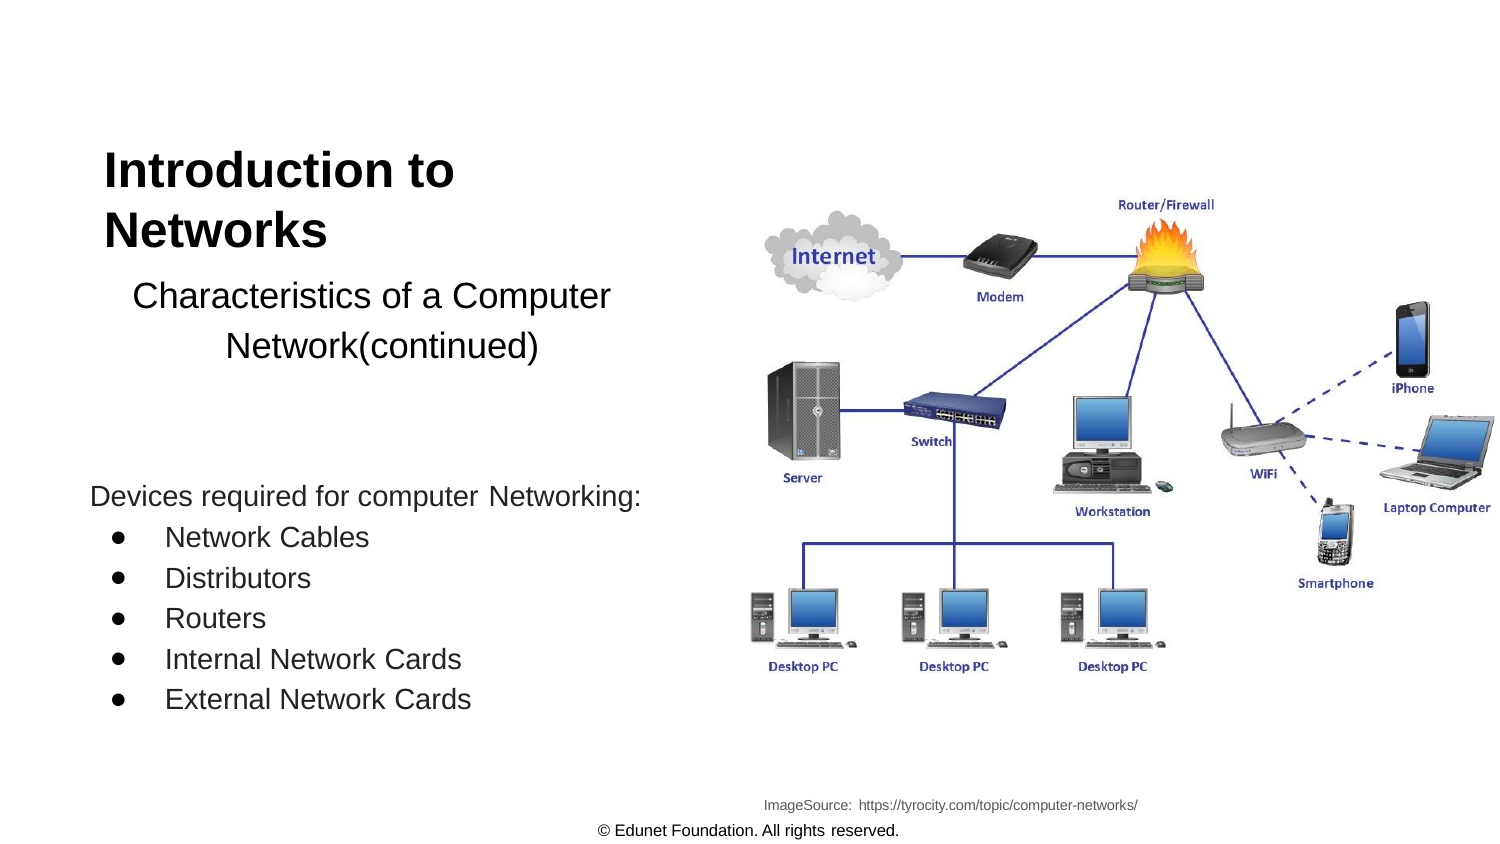

# Introduction to Networks

Characteristics of a Computer  Network(continued)
Devices required for computer Networking:
Network Cables
Distributors
Routers
Internal Network Cards
External Network Cards
ImageSource: https://tyrocity.com/topic/computer-networks/
© Edunet Foundation. All rights reserved.